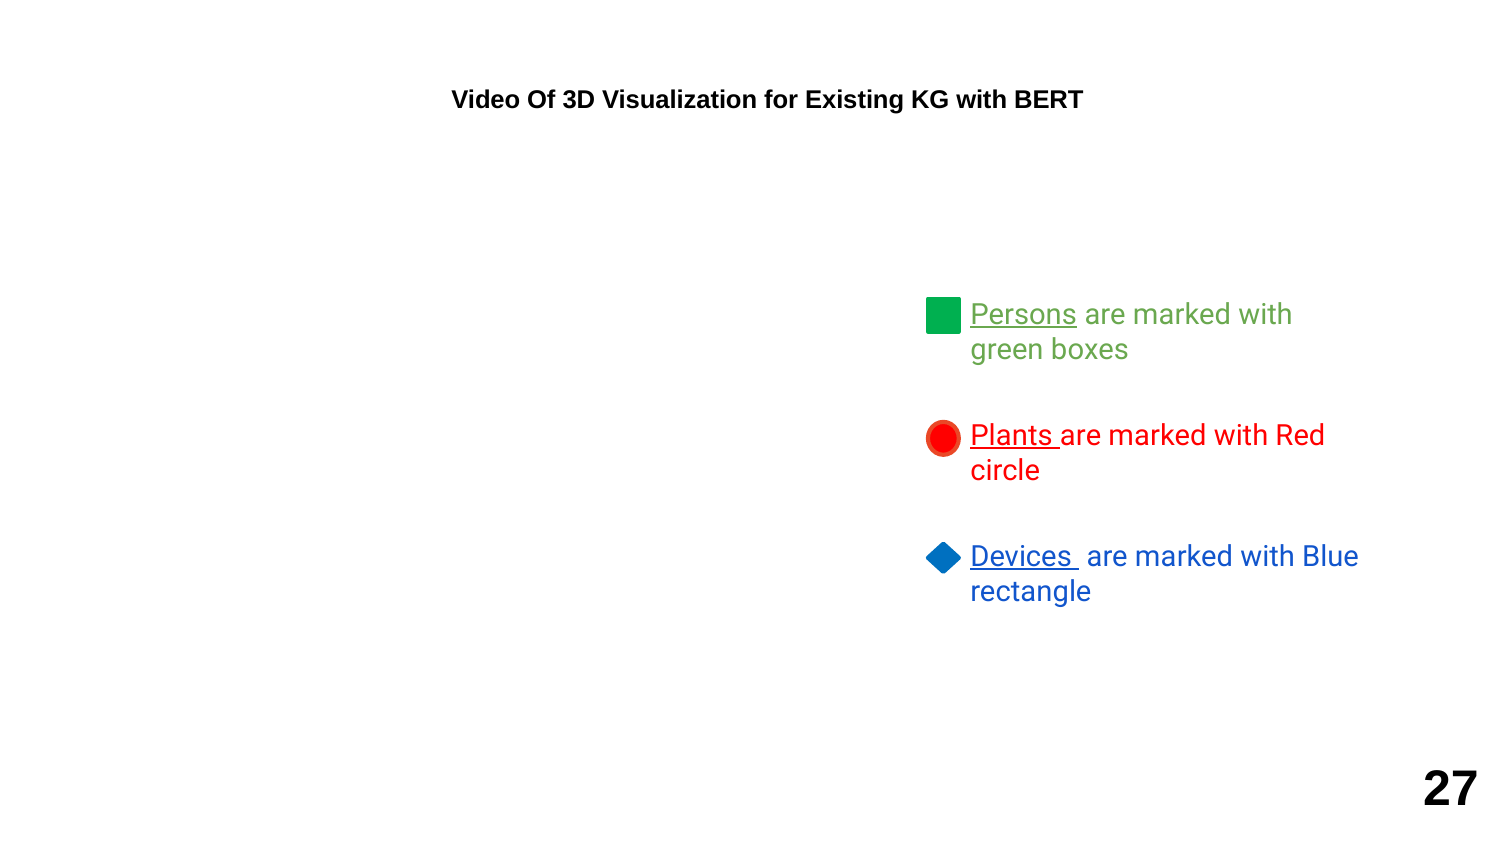

# Video Of 3D Visualization for Existing KG with BERT
Persons are marked with green boxes

Plants are marked with Red circle

Devices  are marked with Blue rectangle

27